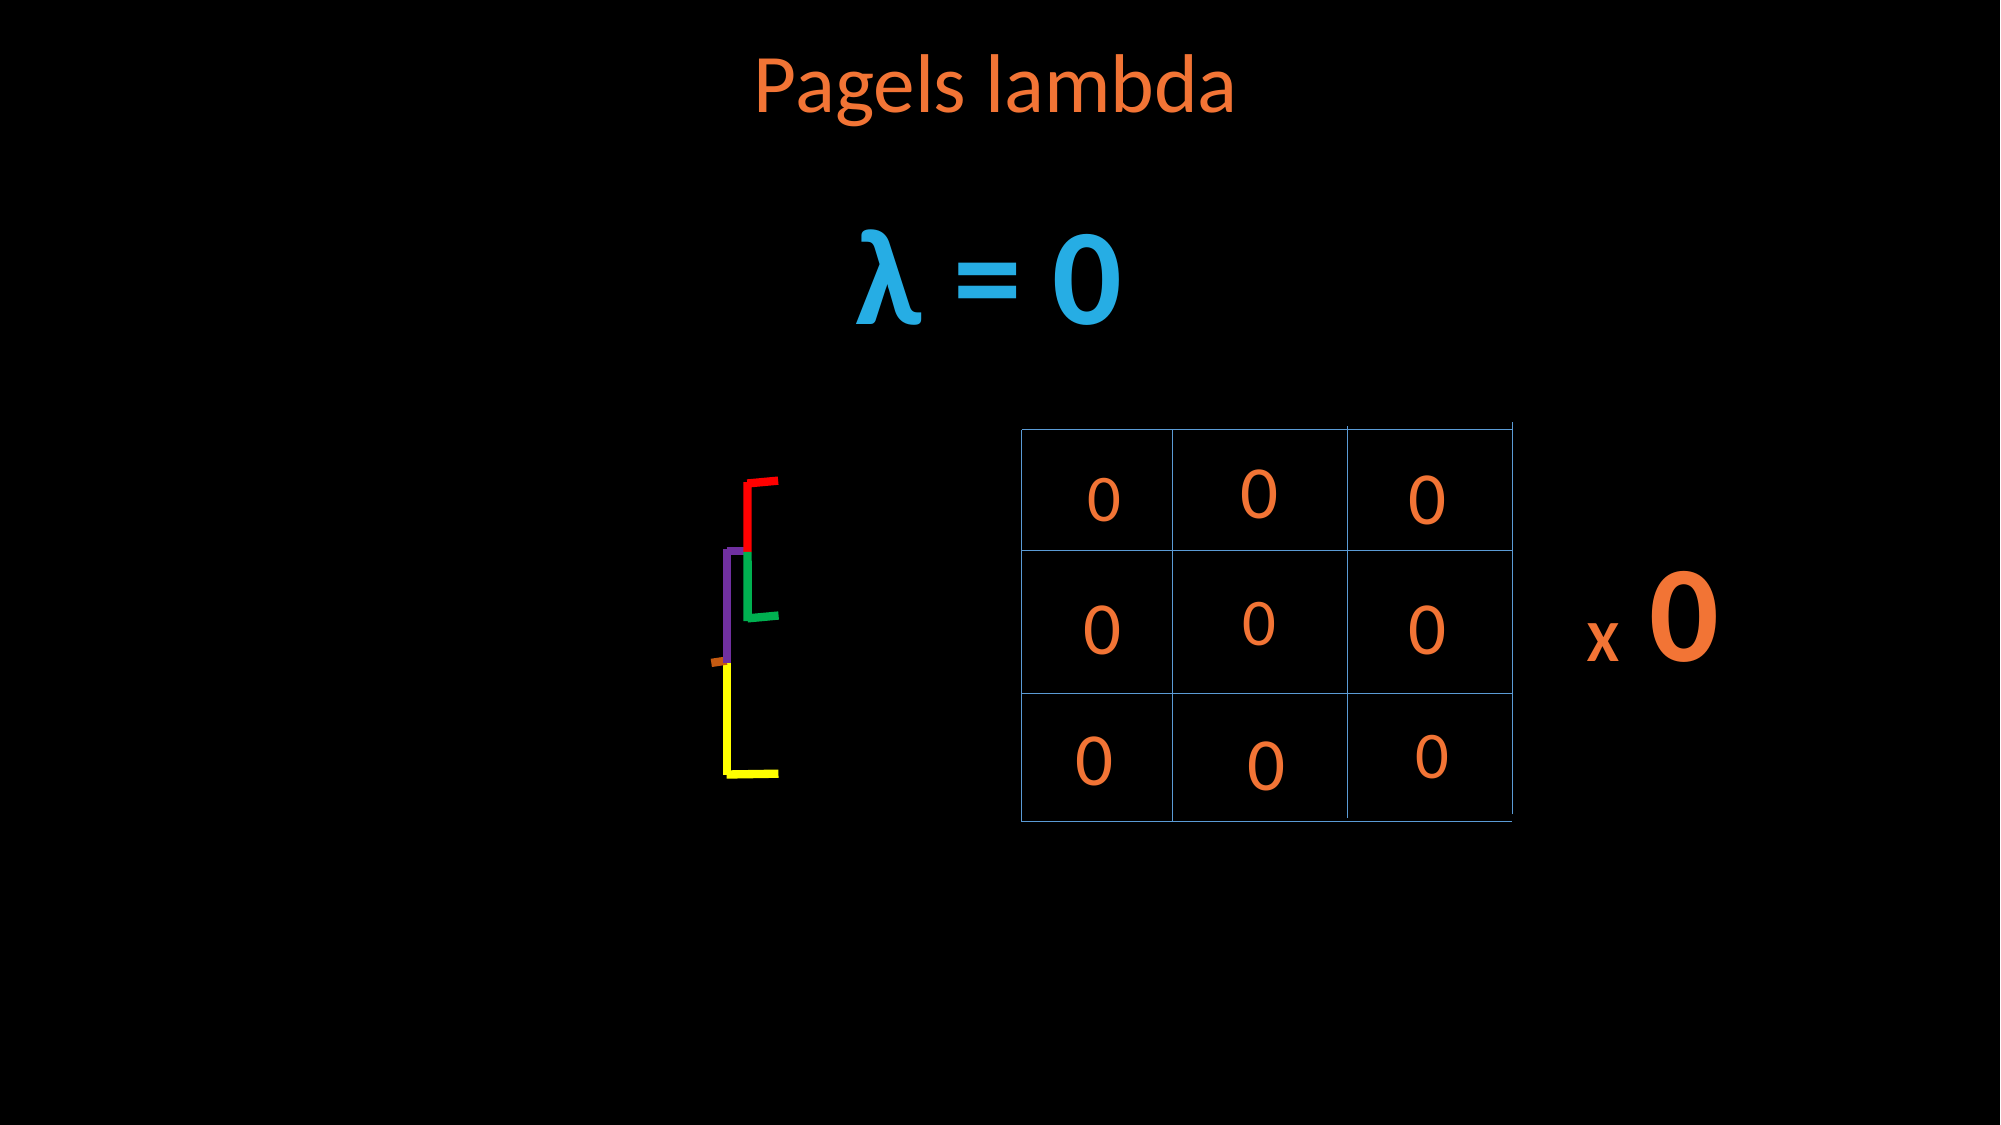

Pagels lambda
λ = 0

0
0
0

X 0
0
0
0
0
0
0